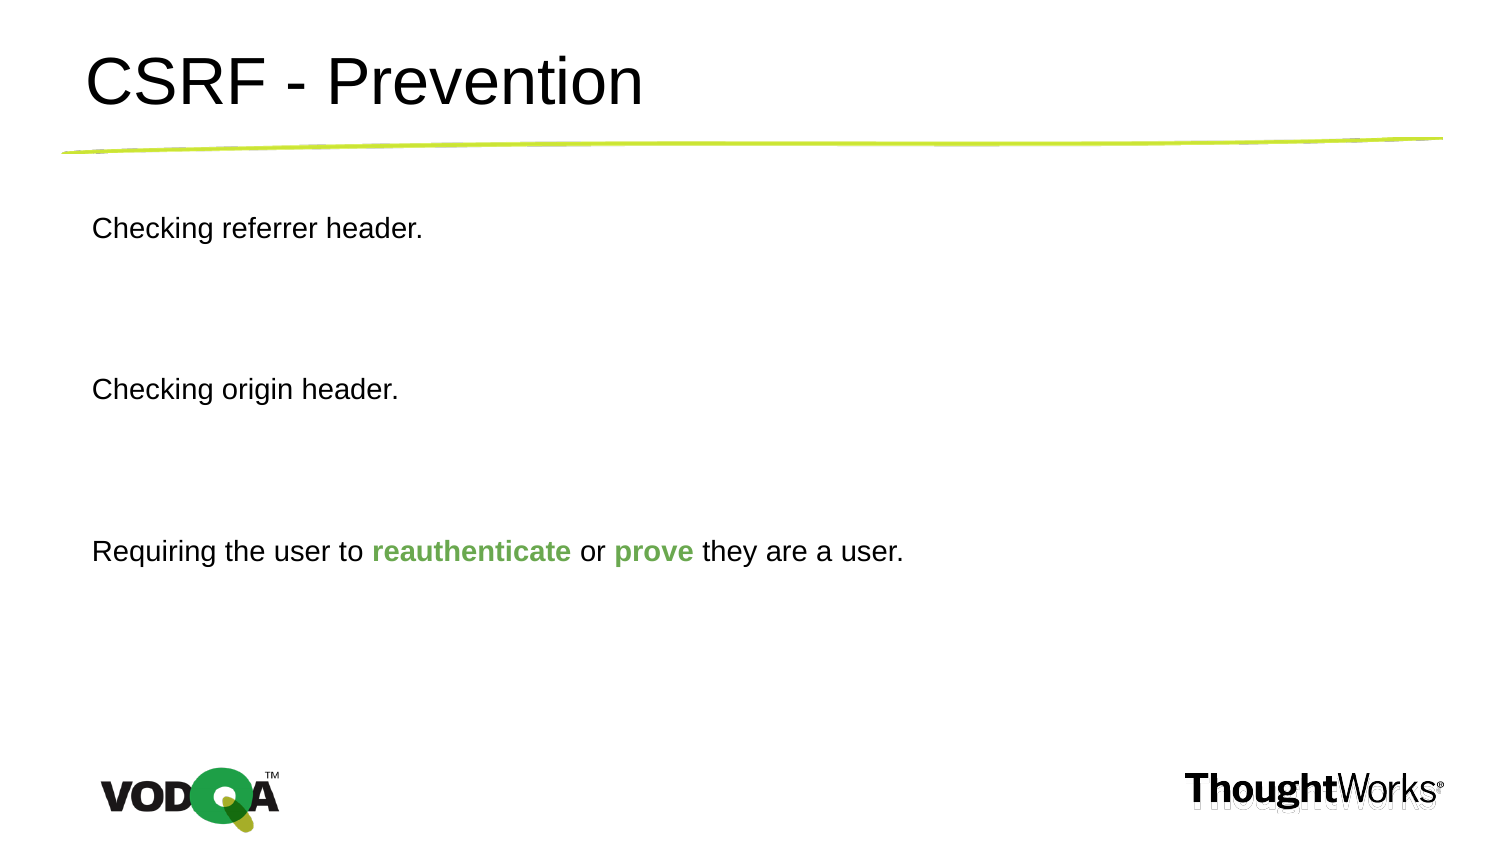

CSRF - Prevention

Checking referrer header.

Checking origin header.

Requiring the user to reauthenticate or prove they are a user.